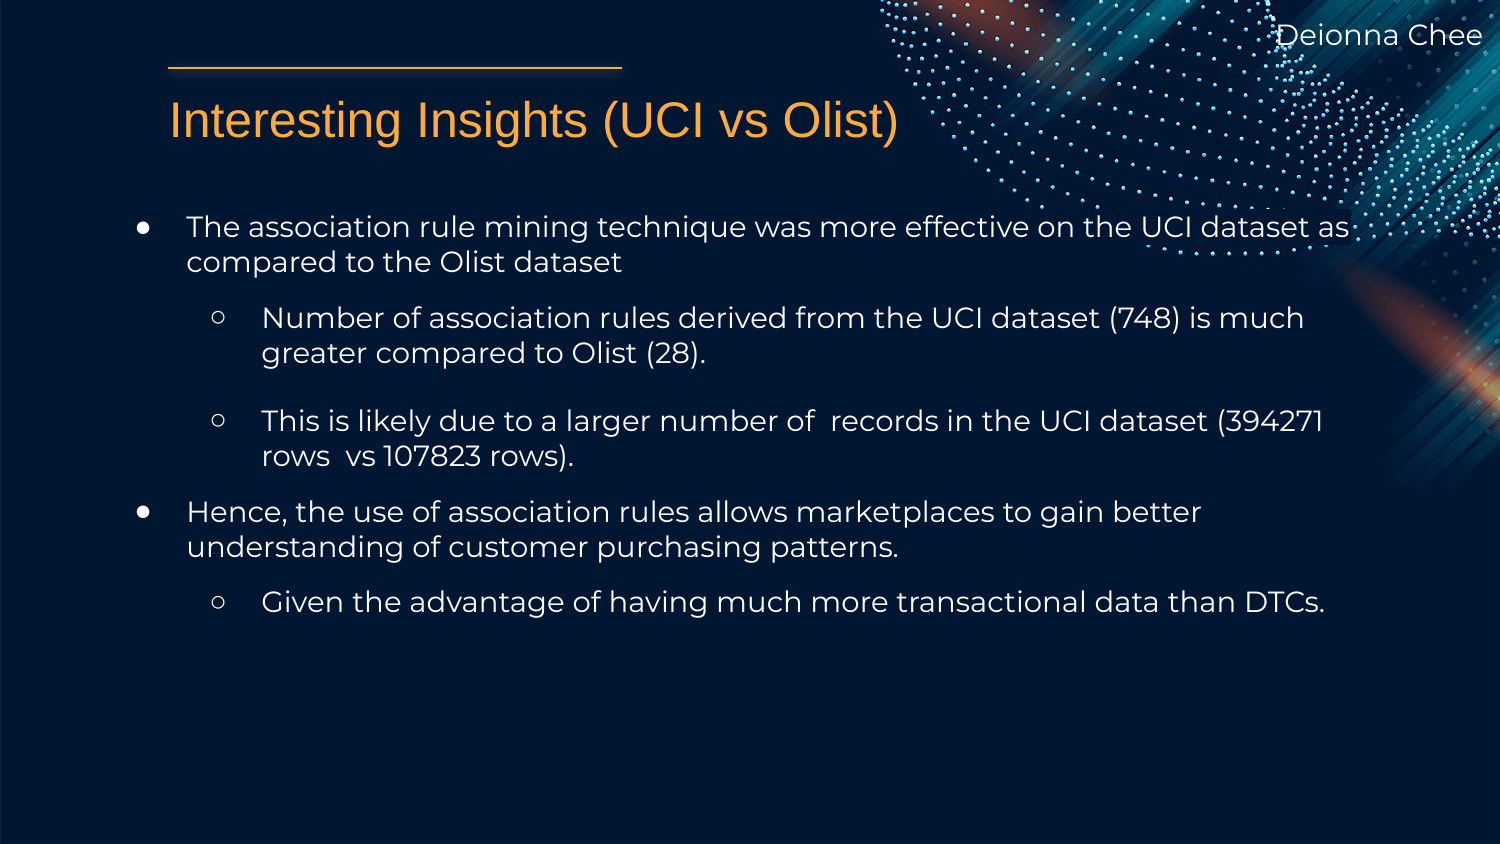

Deionna Chee
# Interesting Insights (UCI vs Olist)
The association rule mining technique was more effective on the UCI dataset as compared to the Olist dataset
Number of association rules derived from the UCI dataset (748) is much greater compared to Olist (28).
This is likely due to a larger number of  records in the UCI dataset (394271 rows  vs 107823 rows).
Hence, the use of association rules allows marketplaces to gain better understanding of customer purchasing patterns.
Given the advantage of having much more transactional data than DTCs.